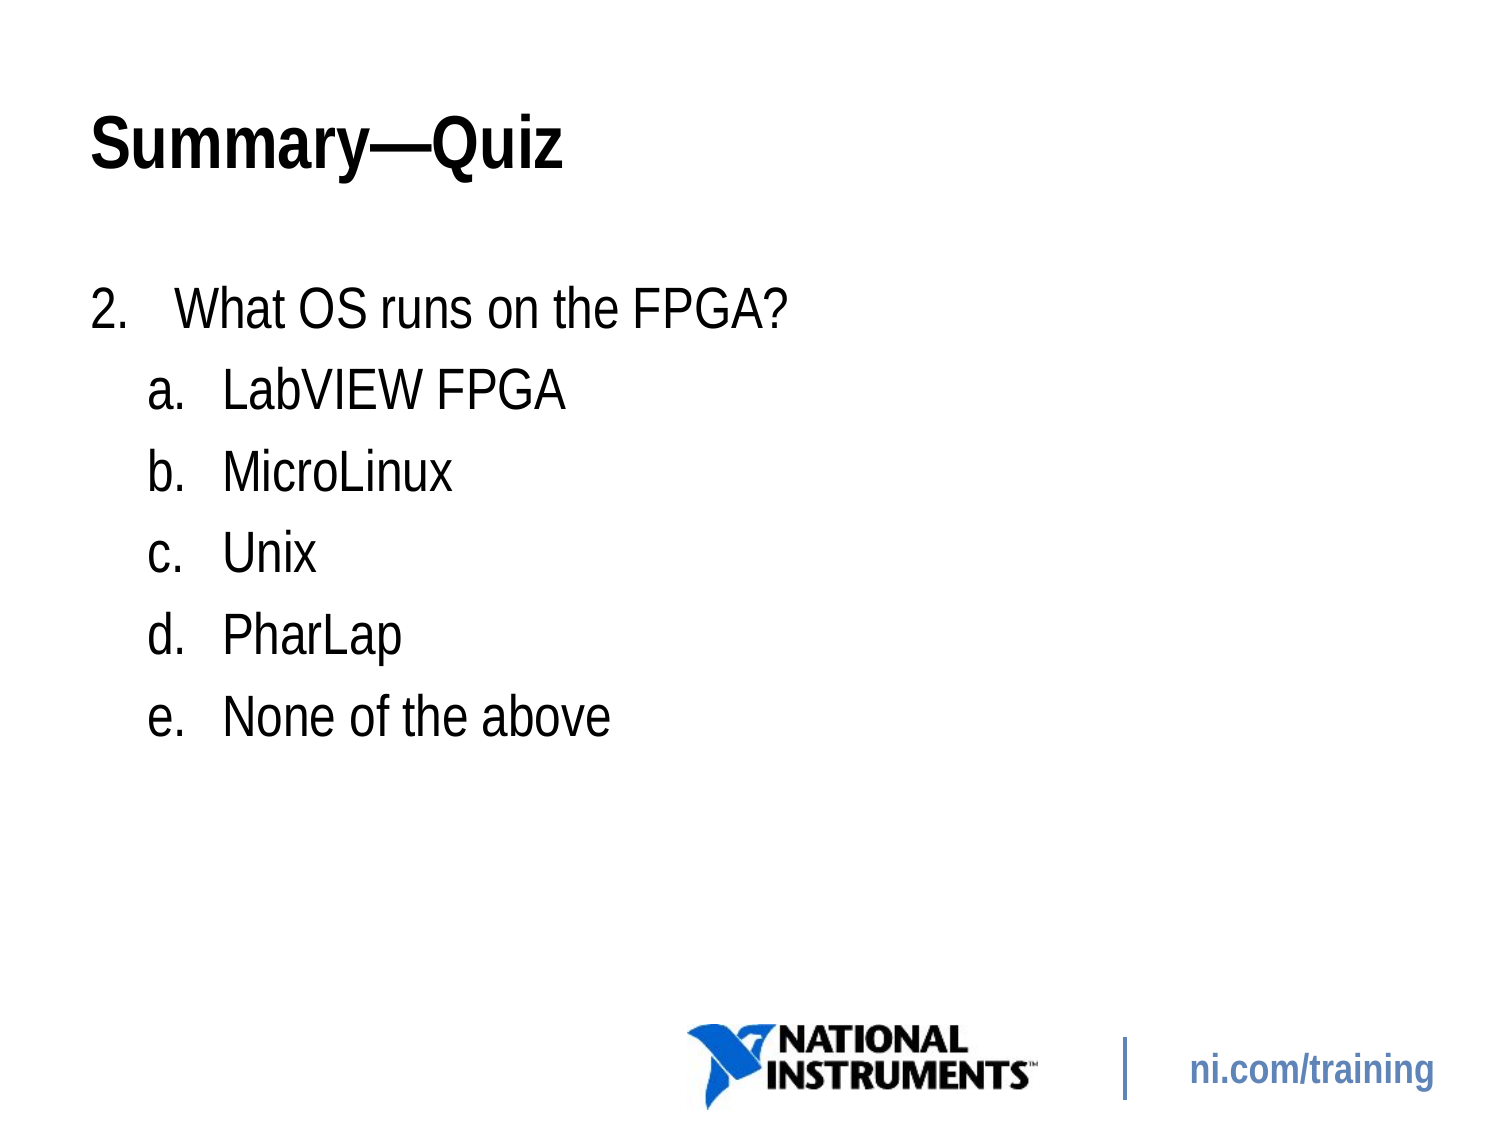

# Summary—Quiz
What OS runs on the FPGA?
LabVIEW FPGA
MicroLinux
Unix
PharLap
None of the above